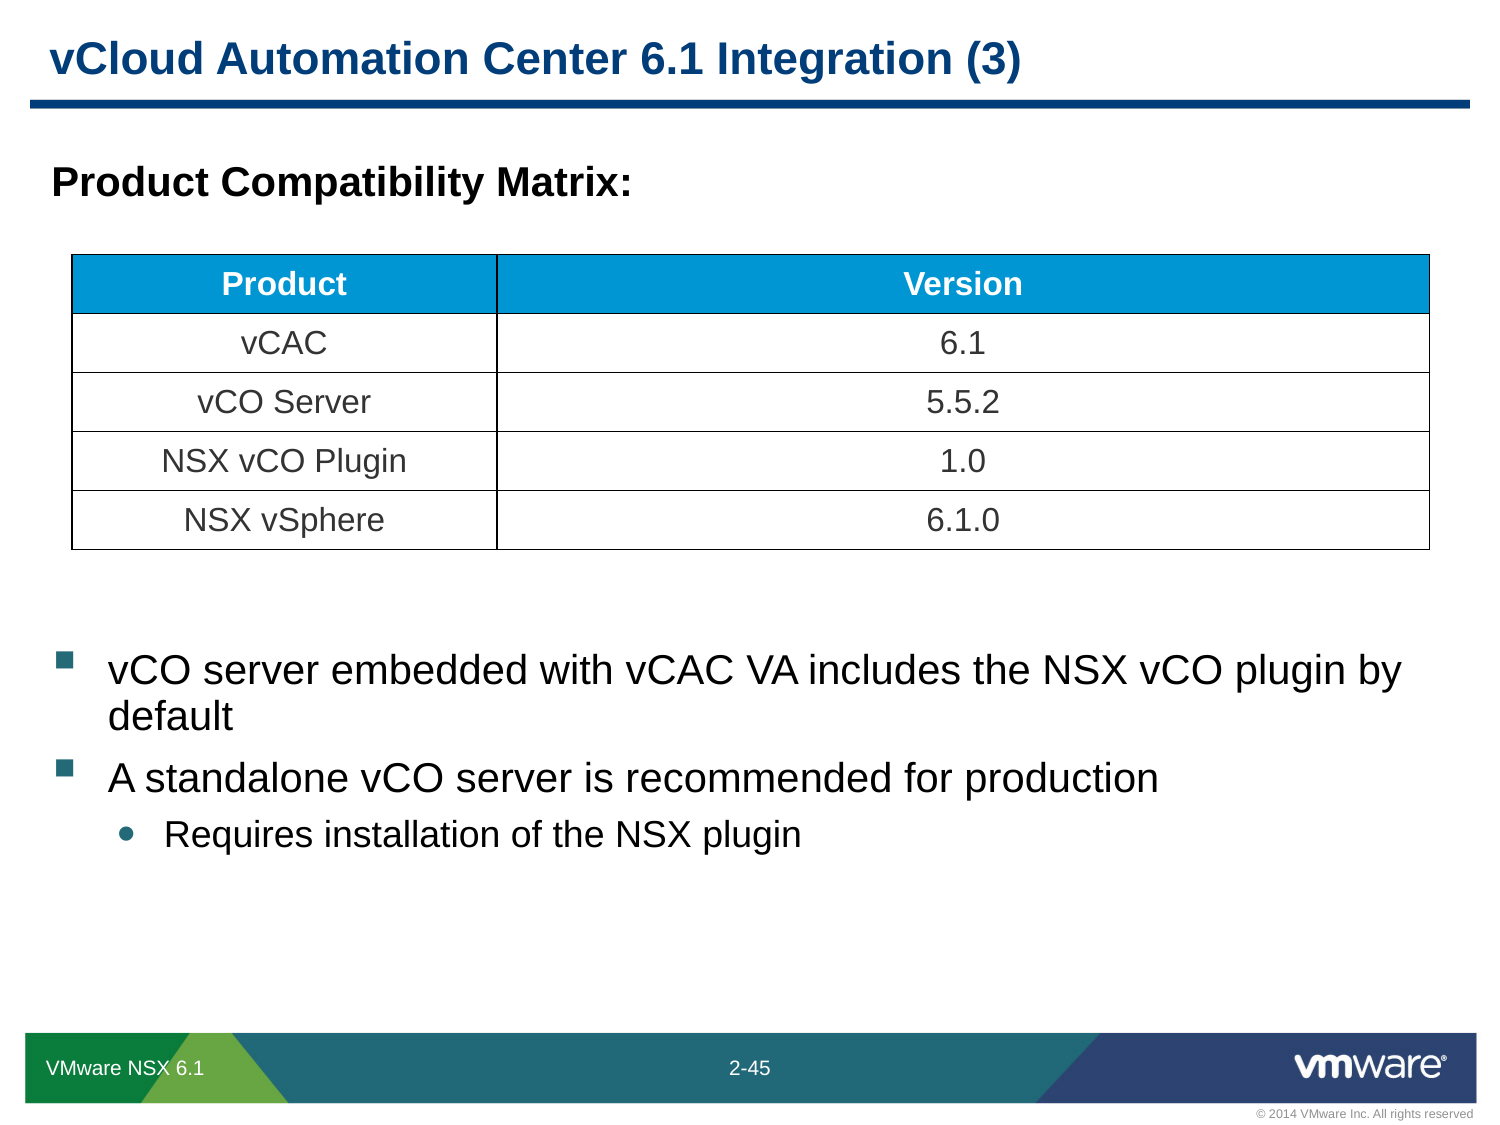

# vCloud Automation Center 6.1 Integration (3)
Product Compatibility Matrix:

vCO server embedded with vCAC VA includes the NSX vCO plugin by default
A standalone vCO server is recommended for production
Requires installation of the NSX plugin

| Product | Version |
| --- | --- |
| vCAC | 6.1 |
| vCO Server | 5.5.2 |
| NSX vCO Plugin | 1.0 |
| NSX vSphere | 6.1.0 |